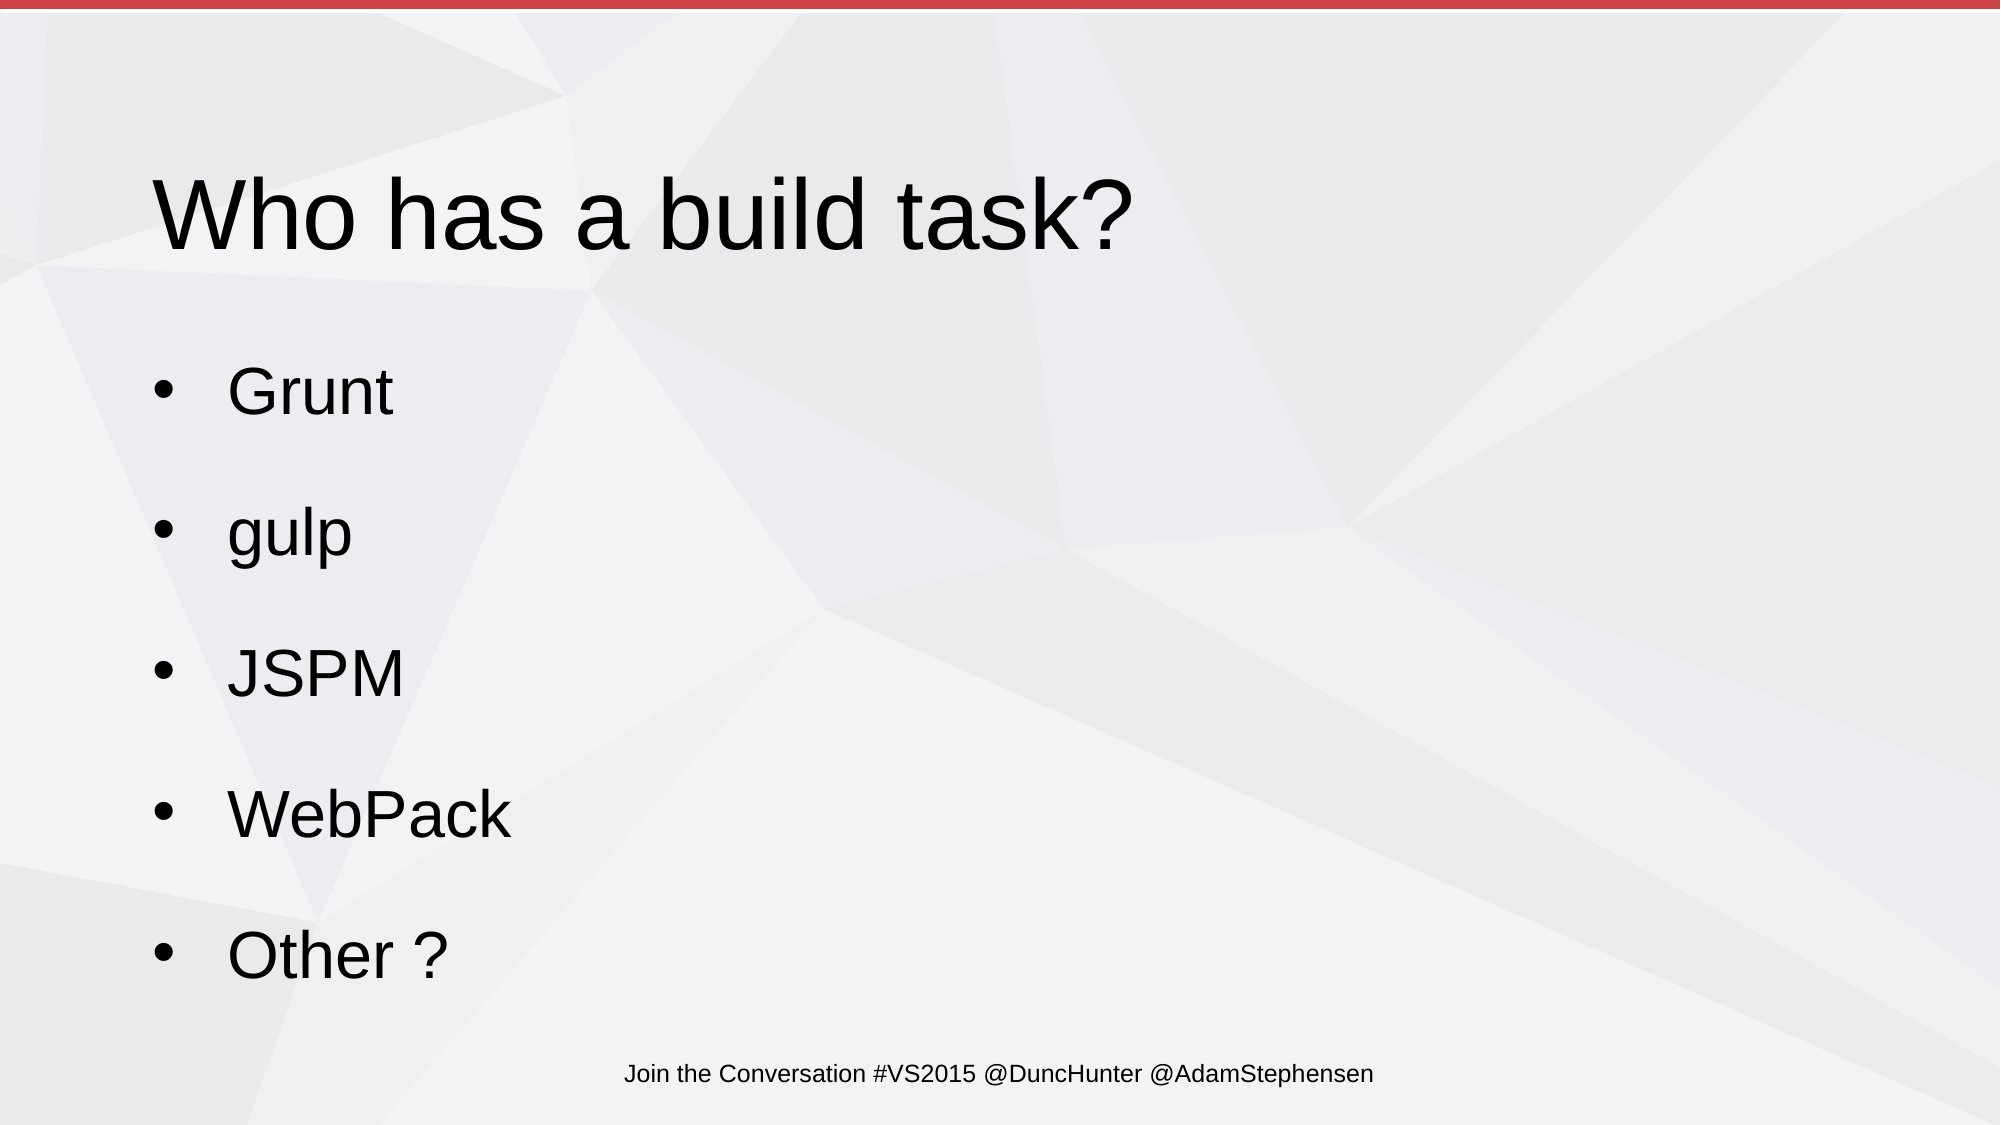

# Who has a build task?
Grunt
gulp
JSPM
WebPack
Other ?
Join the Conversation #VS2015 @DuncHunter @AdamStephensen